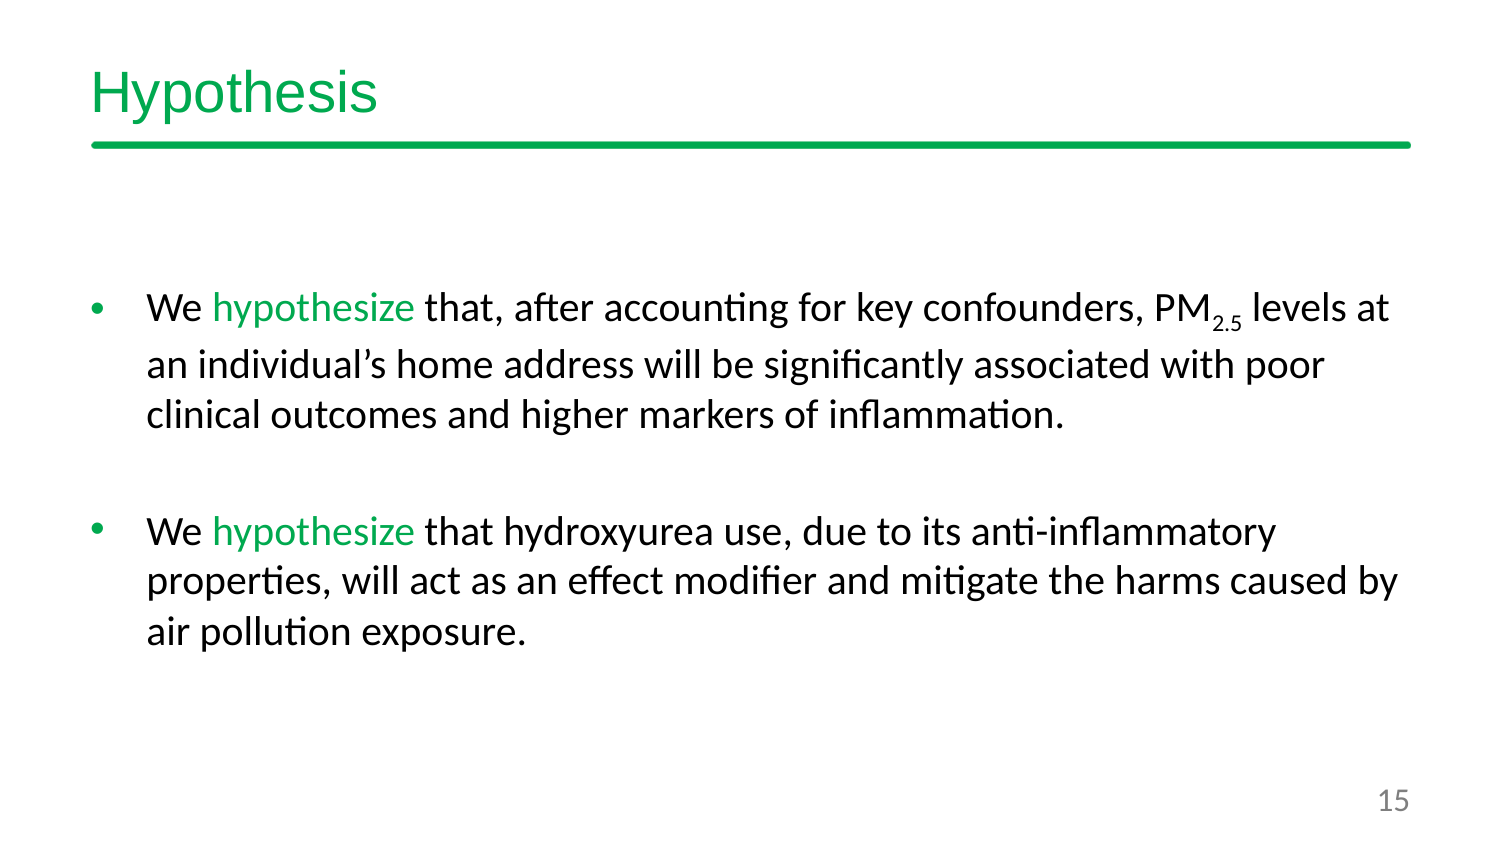

# Hypothesis
We hypothesize that, after accounting for key confounders, PM2.5 levels at an individual’s home address will be significantly associated with poor clinical outcomes and higher markers of inflammation.

We hypothesize that hydroxyurea use, due to its anti-inflammatory properties, will act as an effect modifier and mitigate the harms caused by air pollution exposure.